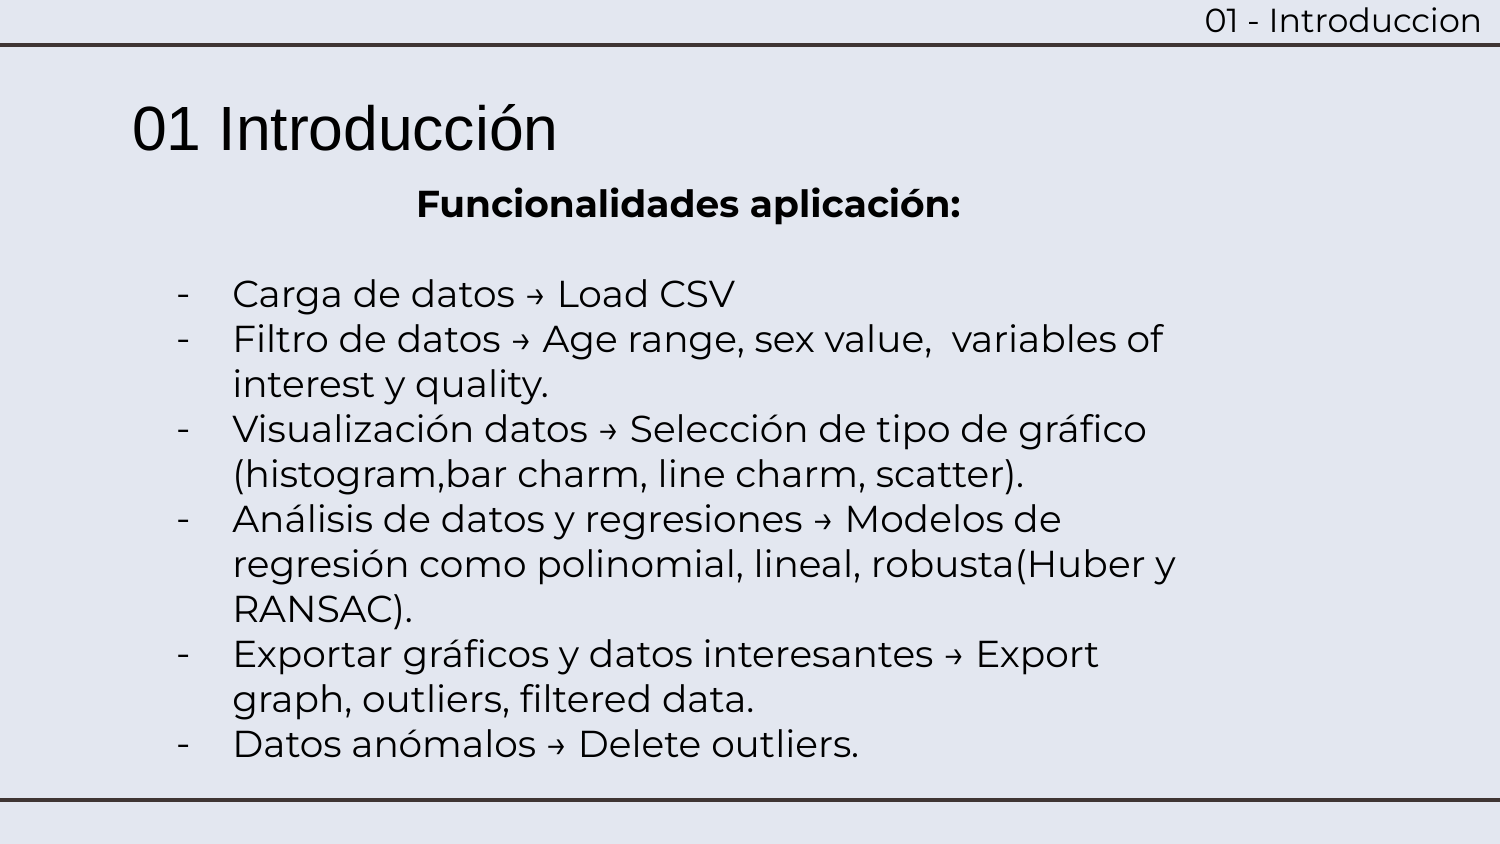

01 - Introduccion
# 01 Introducción
Funcionalidades aplicación:

Carga de datos → Load CSV
Filtro de datos → Age range, sex value,  variables of interest y quality.
Visualización datos → Selección de tipo de gráfico (histogram,bar charm, line charm, scatter).
Análisis de datos y regresiones → Modelos de regresión como polinomial, lineal, robusta(Huber y RANSAC).
Exportar gráficos y datos interesantes → Export graph, outliers, filtered data.
Datos anómalos → Delete outliers.